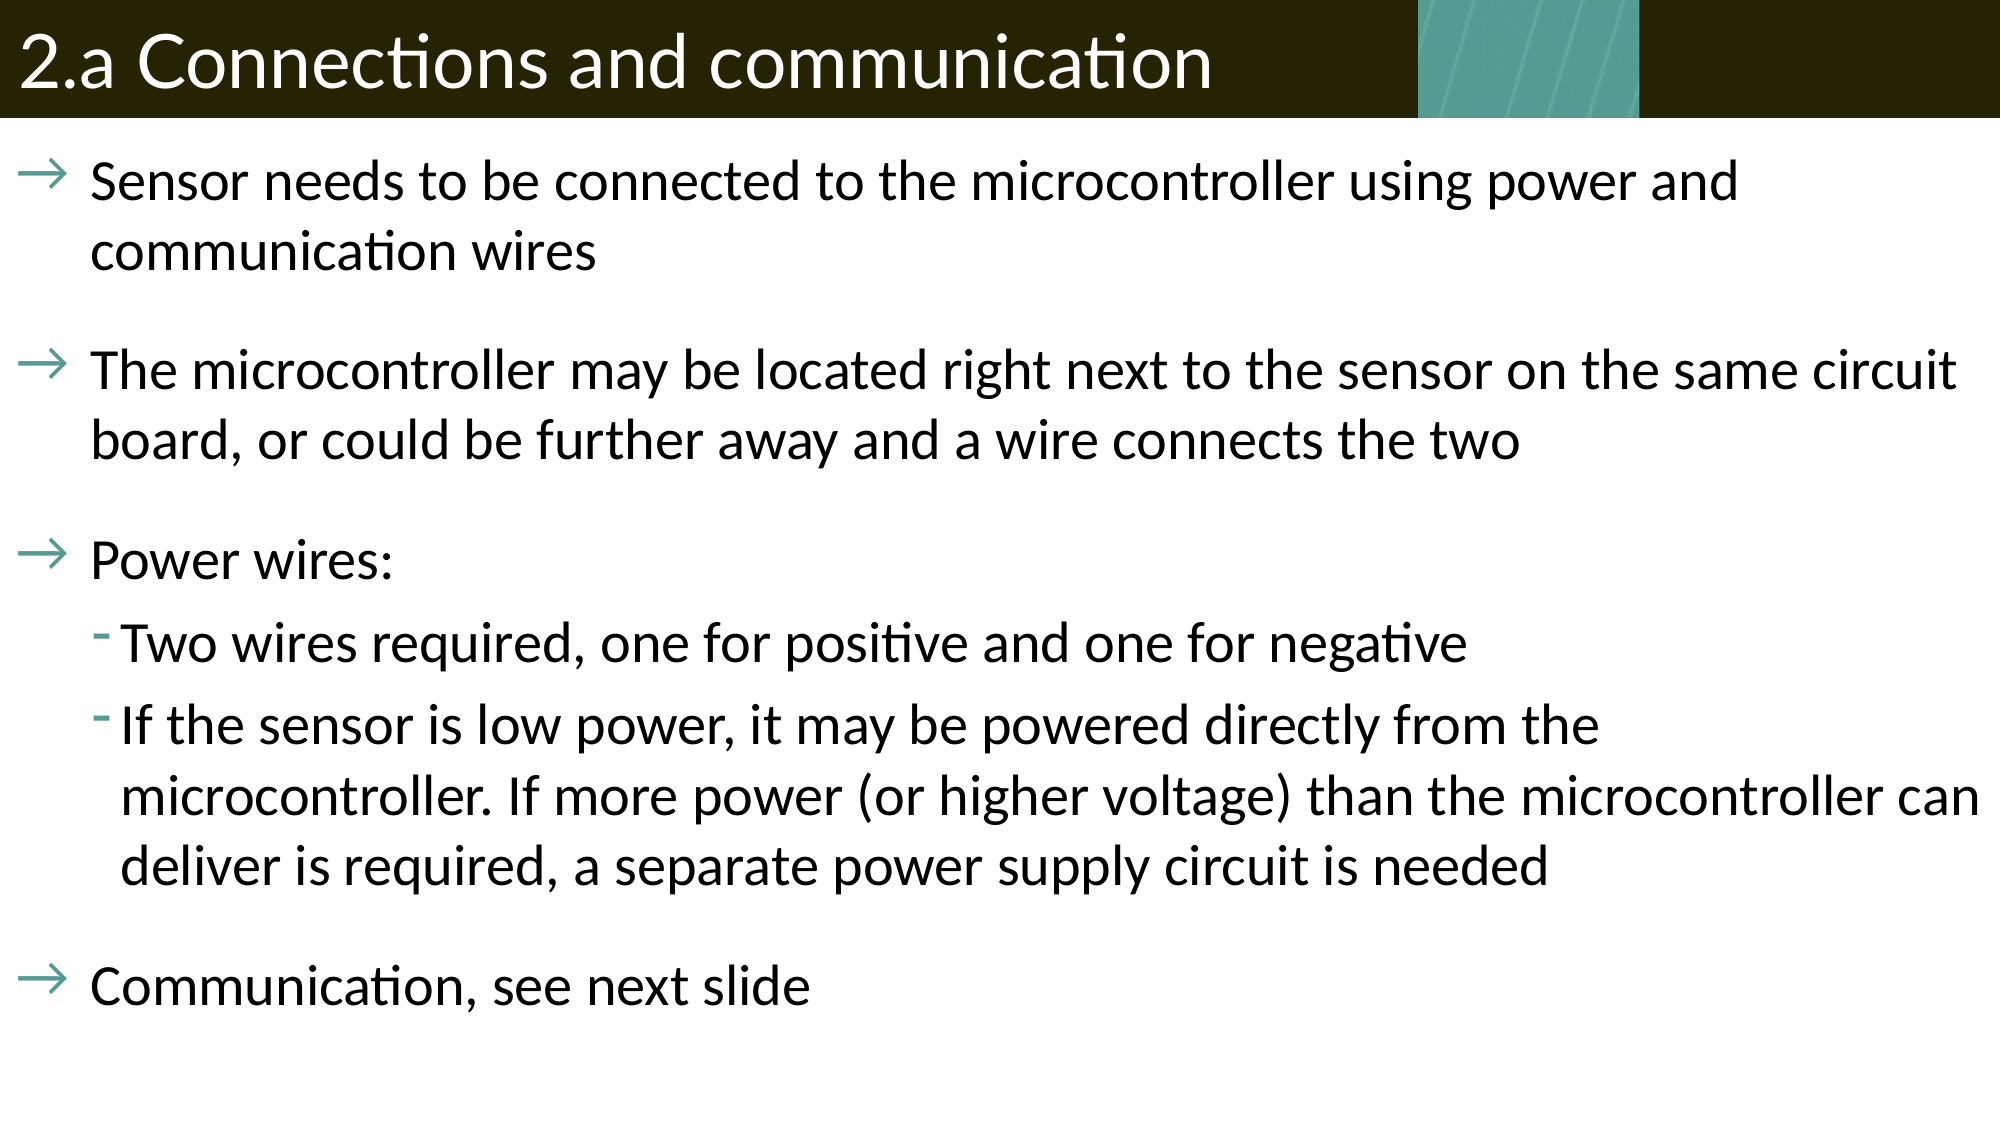

2.a Connections and communication
Sensor needs to be connected to the microcontroller using power and communication wires
The microcontroller may be located right next to the sensor on the same circuit board, or could be further away and a wire connects the two
Power wires:
Two wires required, one for positive and one for negative
If the sensor is low power, it may be powered directly from the microcontroller. If more power (or higher voltage) than the microcontroller can deliver is required, a separate power supply circuit is needed
Communication, see next slide